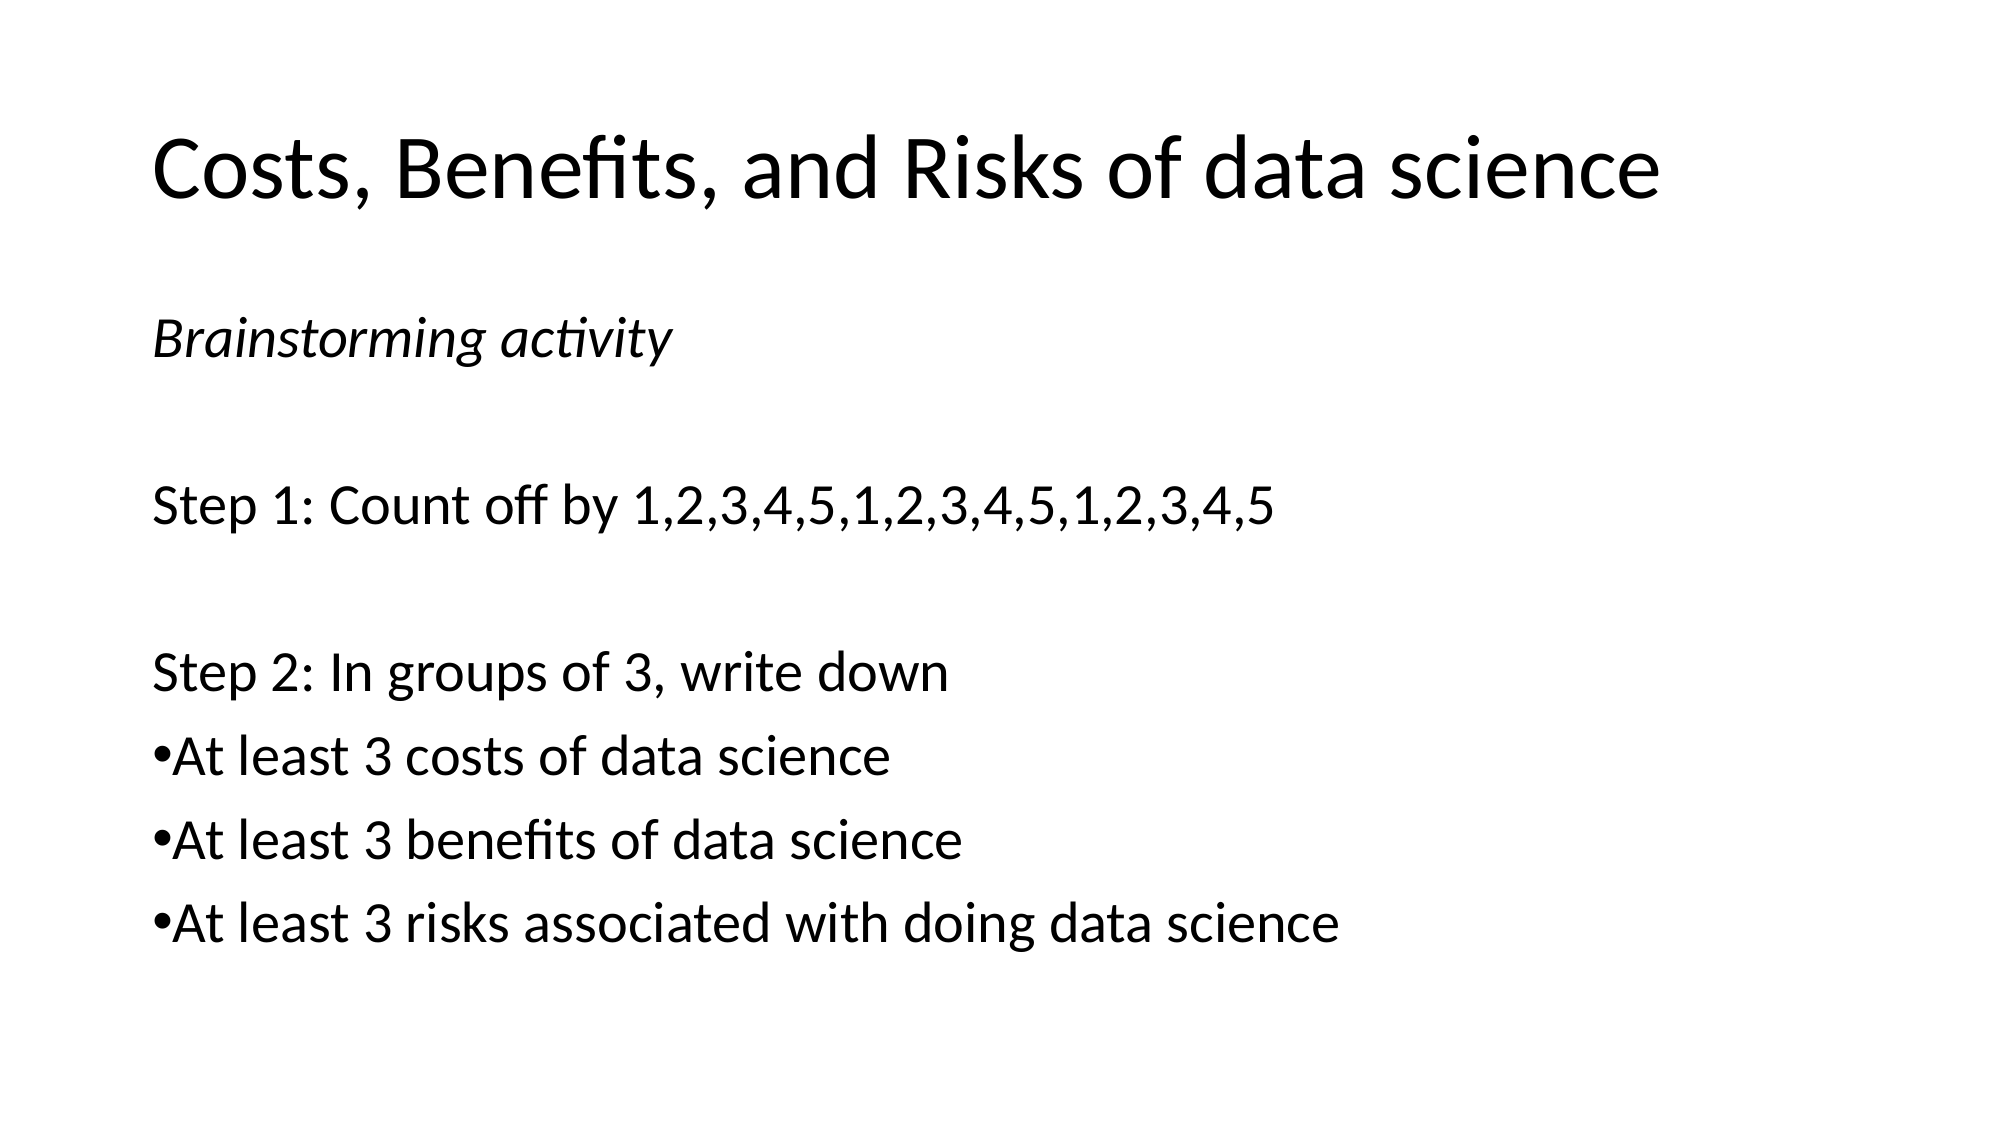

# Costs, Benefits, and Risks of data science
Brainstorming activity

Step 1: Count off by 1,2,3,4,5,1,2,3,4,5,1,2,3,4,5

Step 2: In groups of 3, write down
At least 3 costs of data science
At least 3 benefits of data science
At least 3 risks associated with doing data science